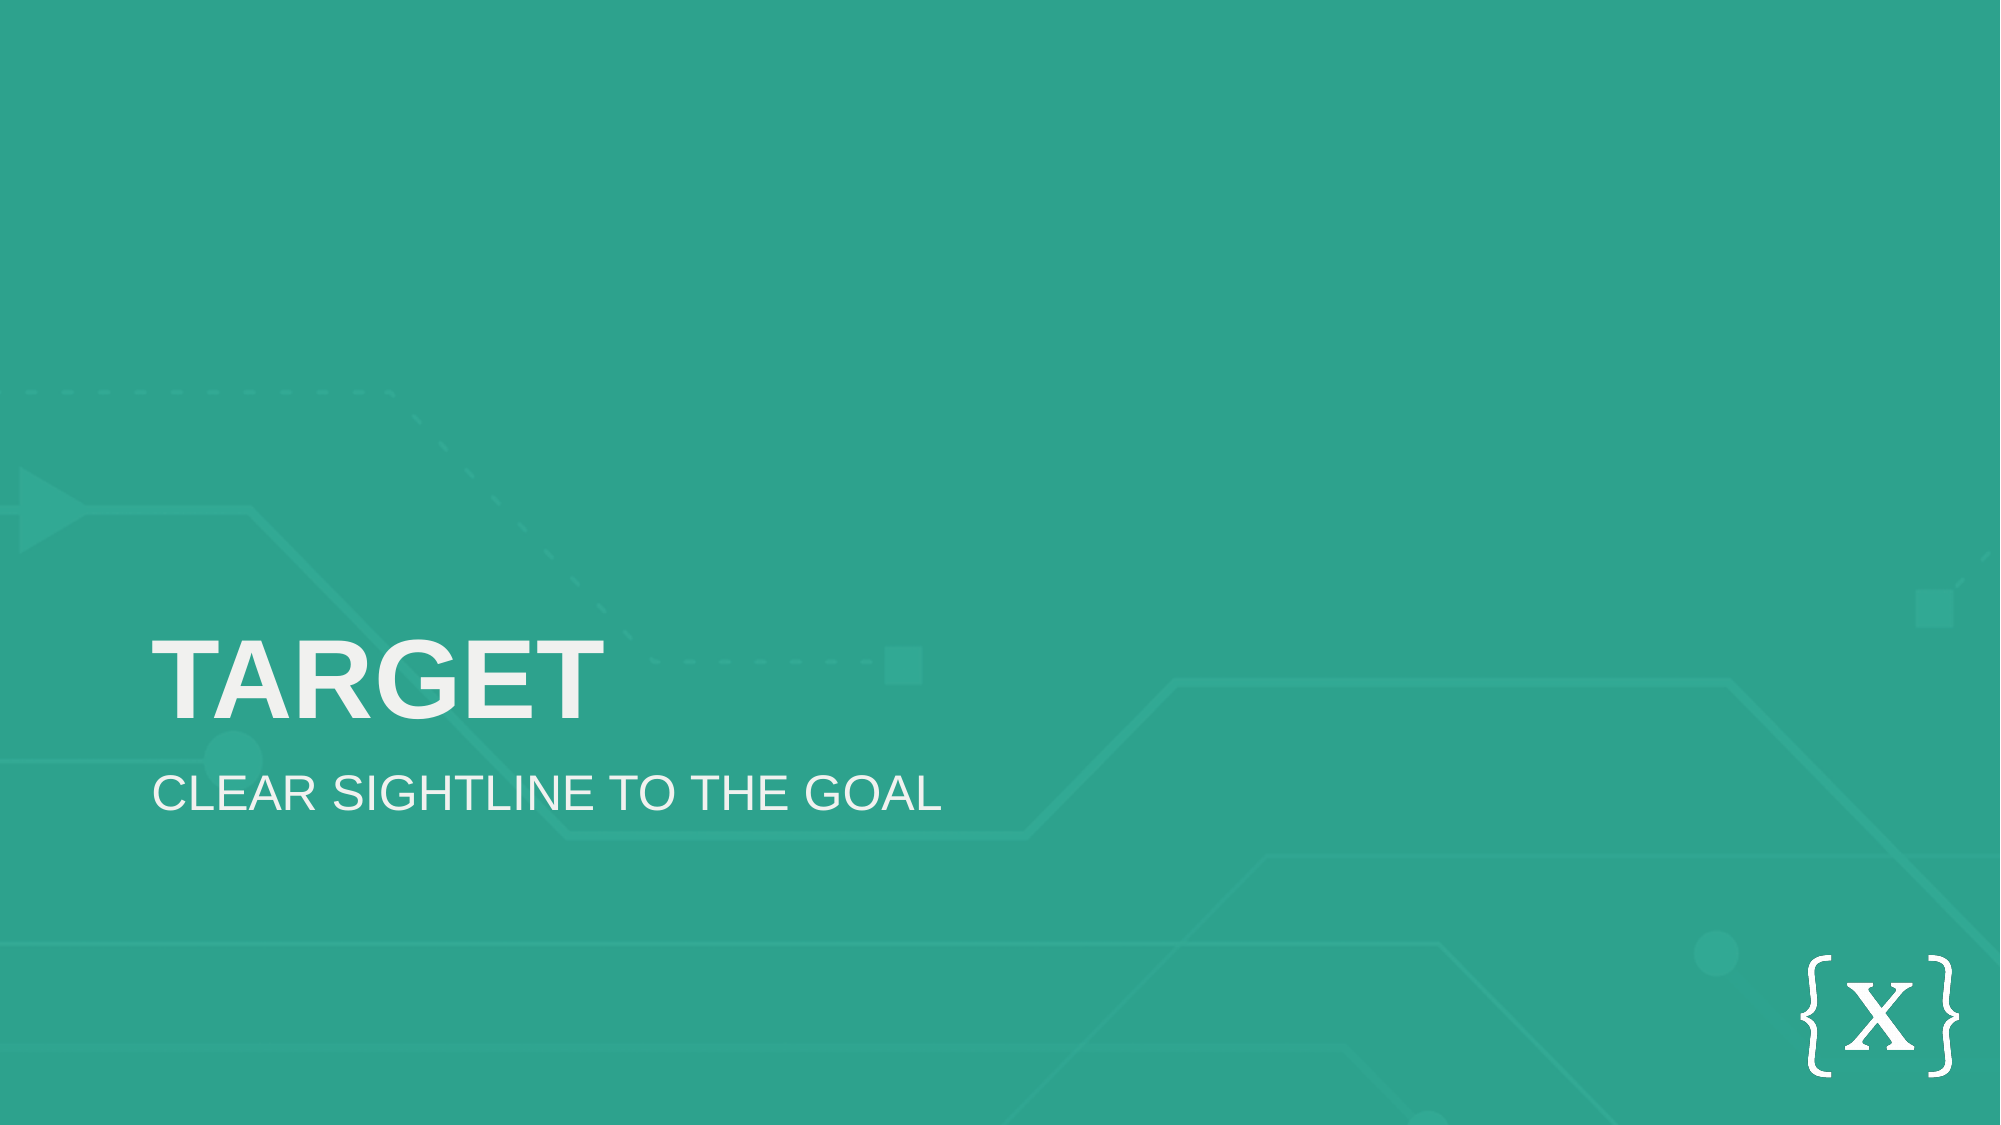

# TARGET
CLEAR SIGHTLINE TO THE GOAL